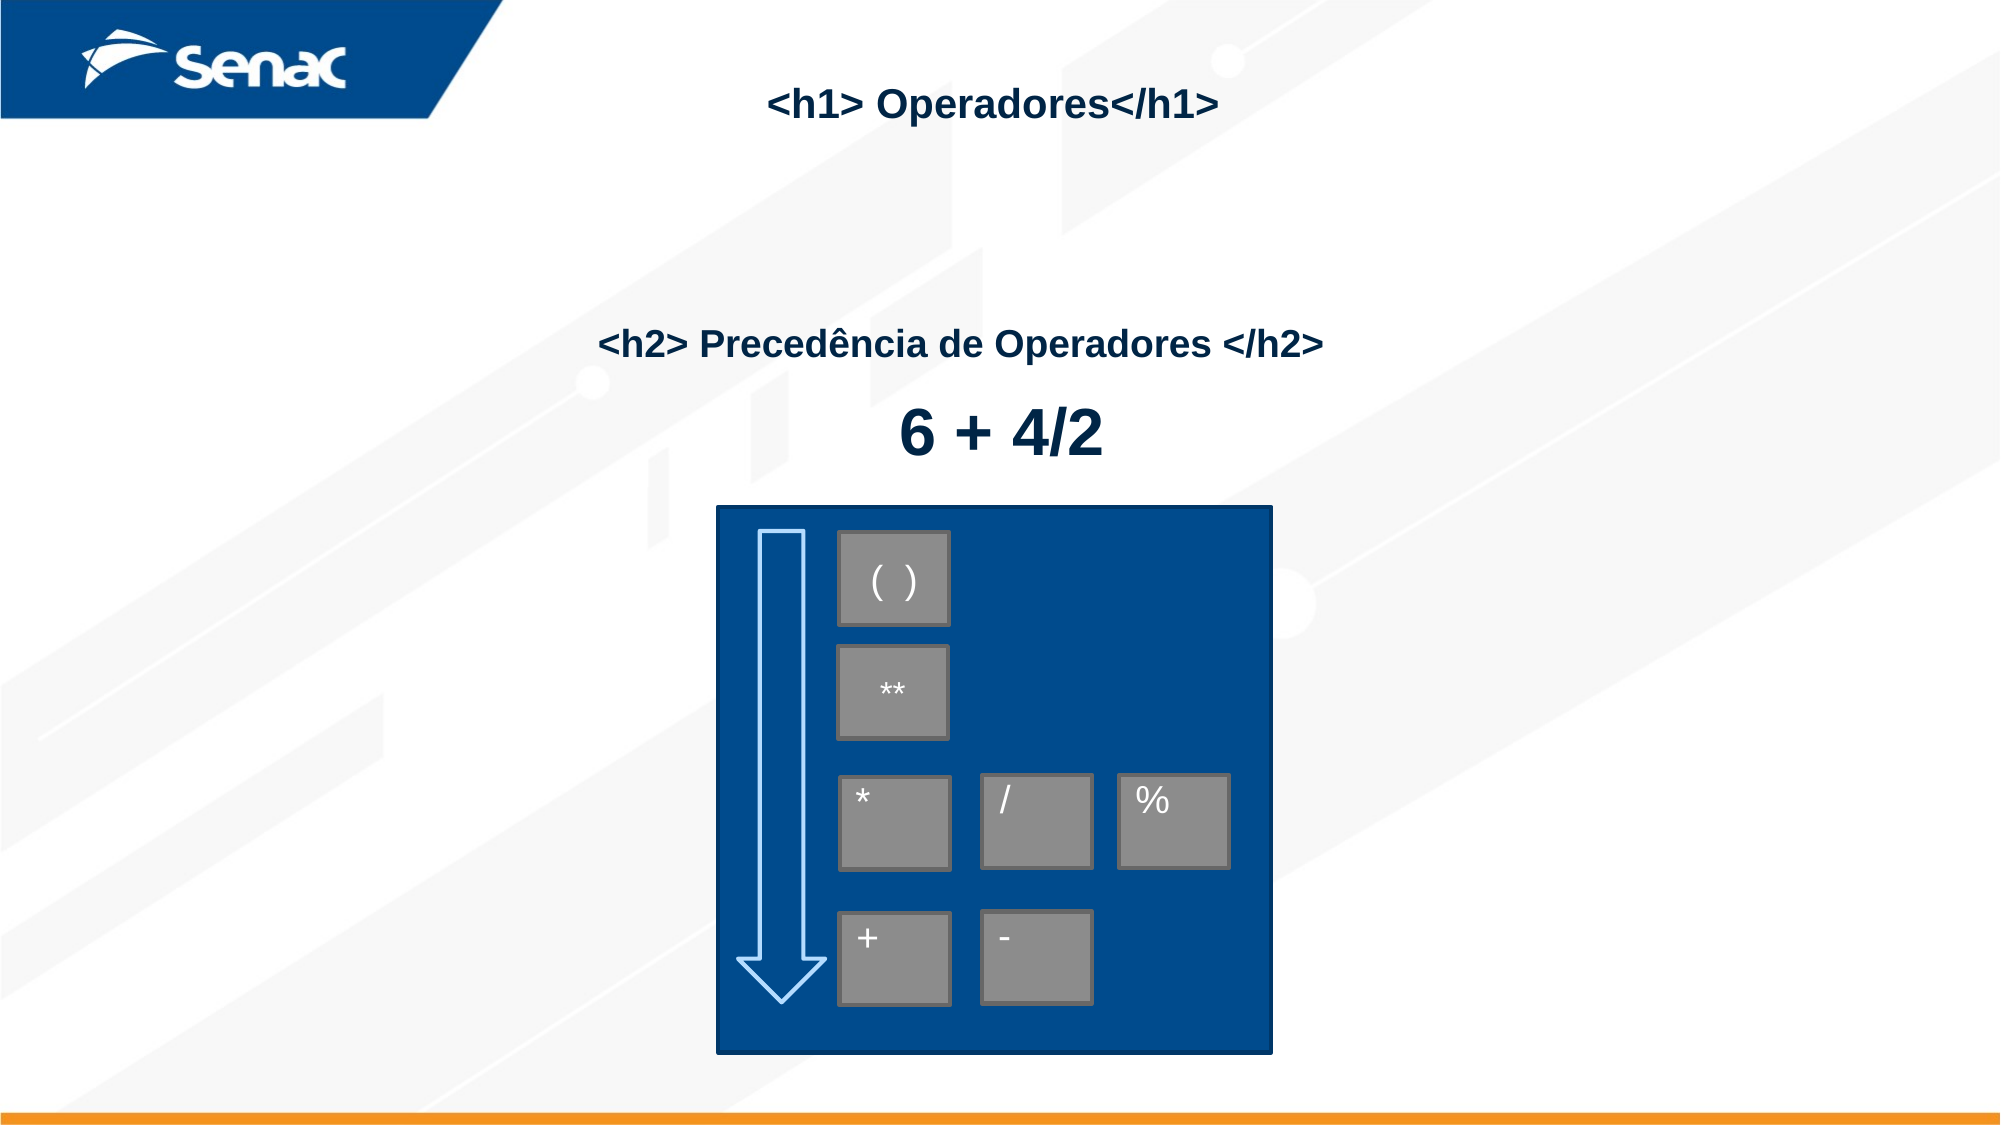

<h1> Operadores</h1>
<h2> Precedência de Operadores </h2>
6 + 4/2

(  )
**
/
%
*
-
+